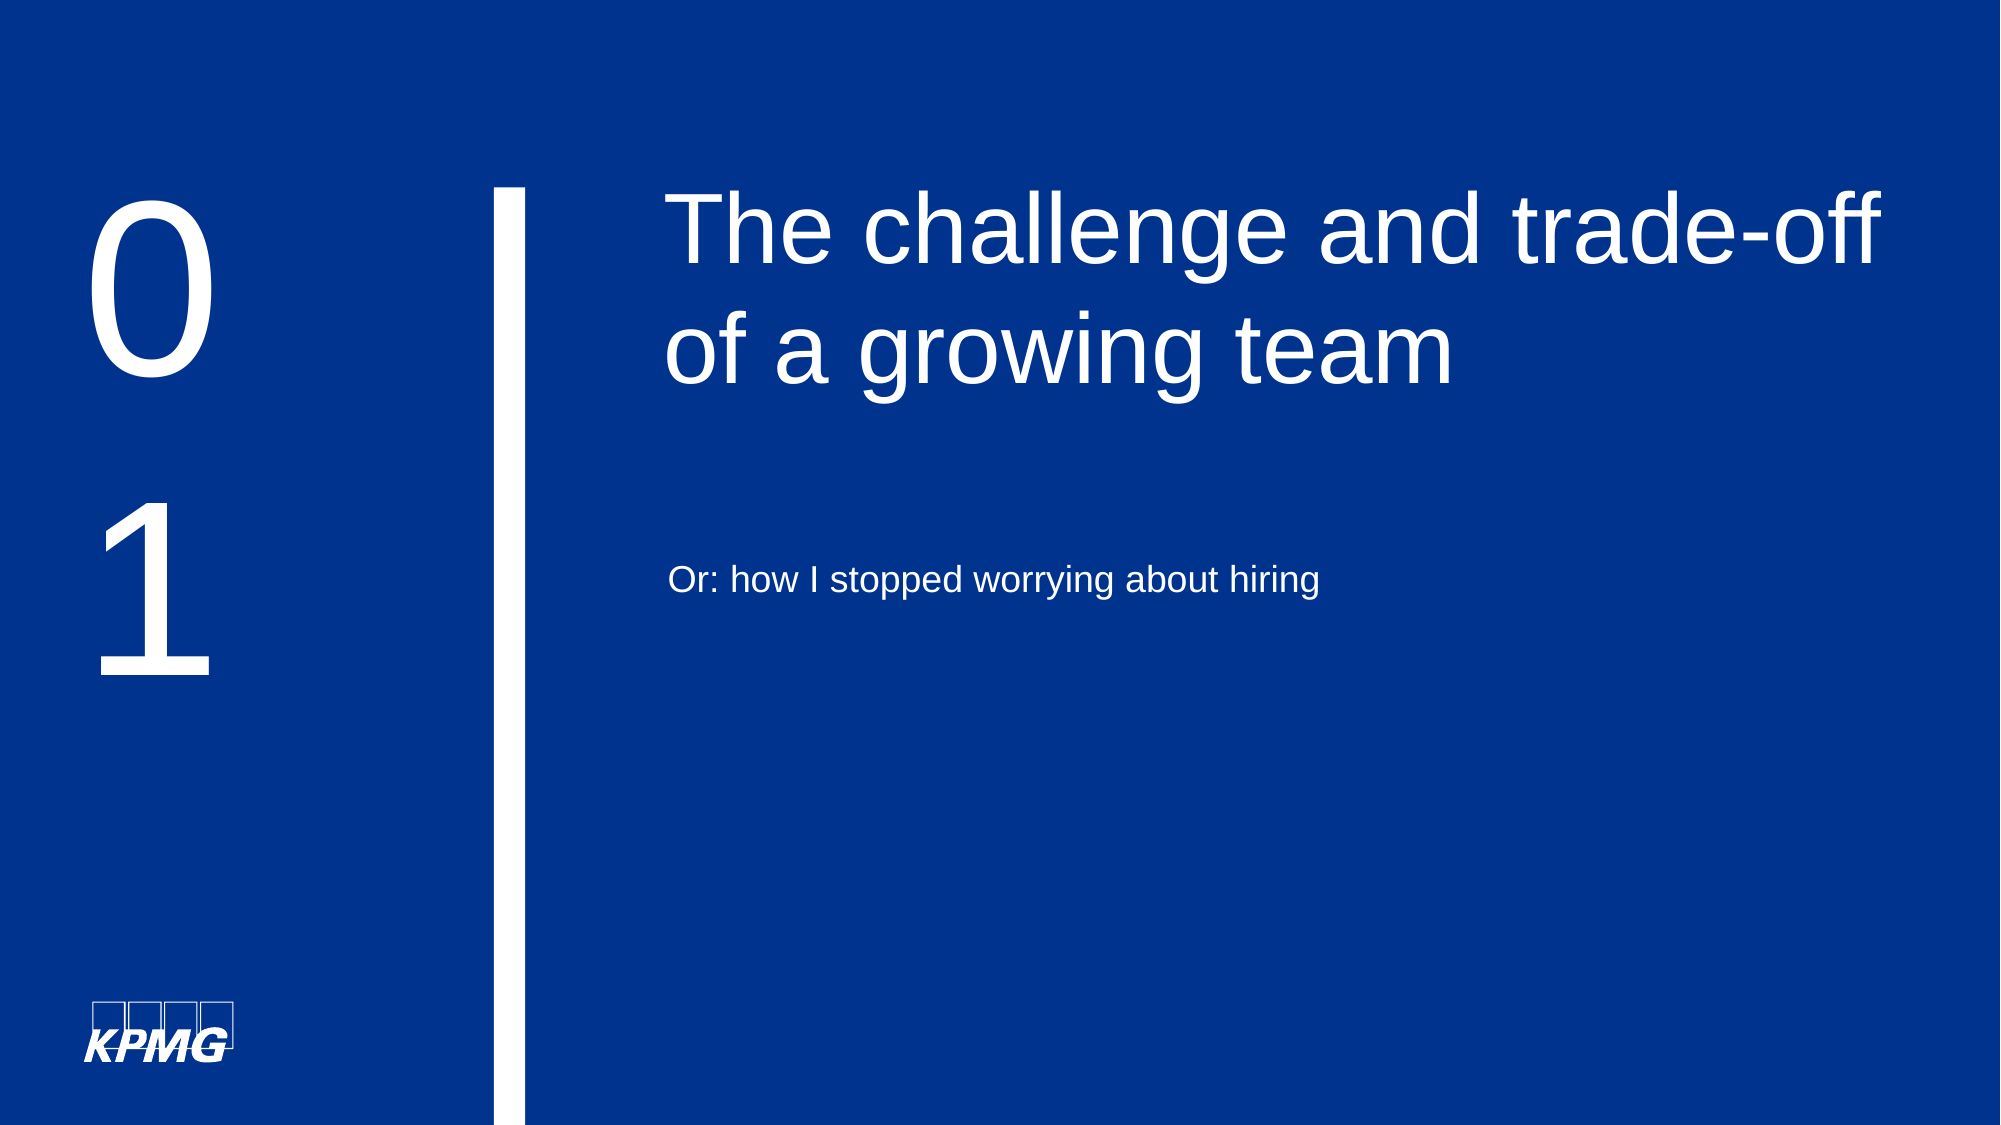

01
The challenge and trade-off of a growing team
Or: how I stopped worrying about hiring